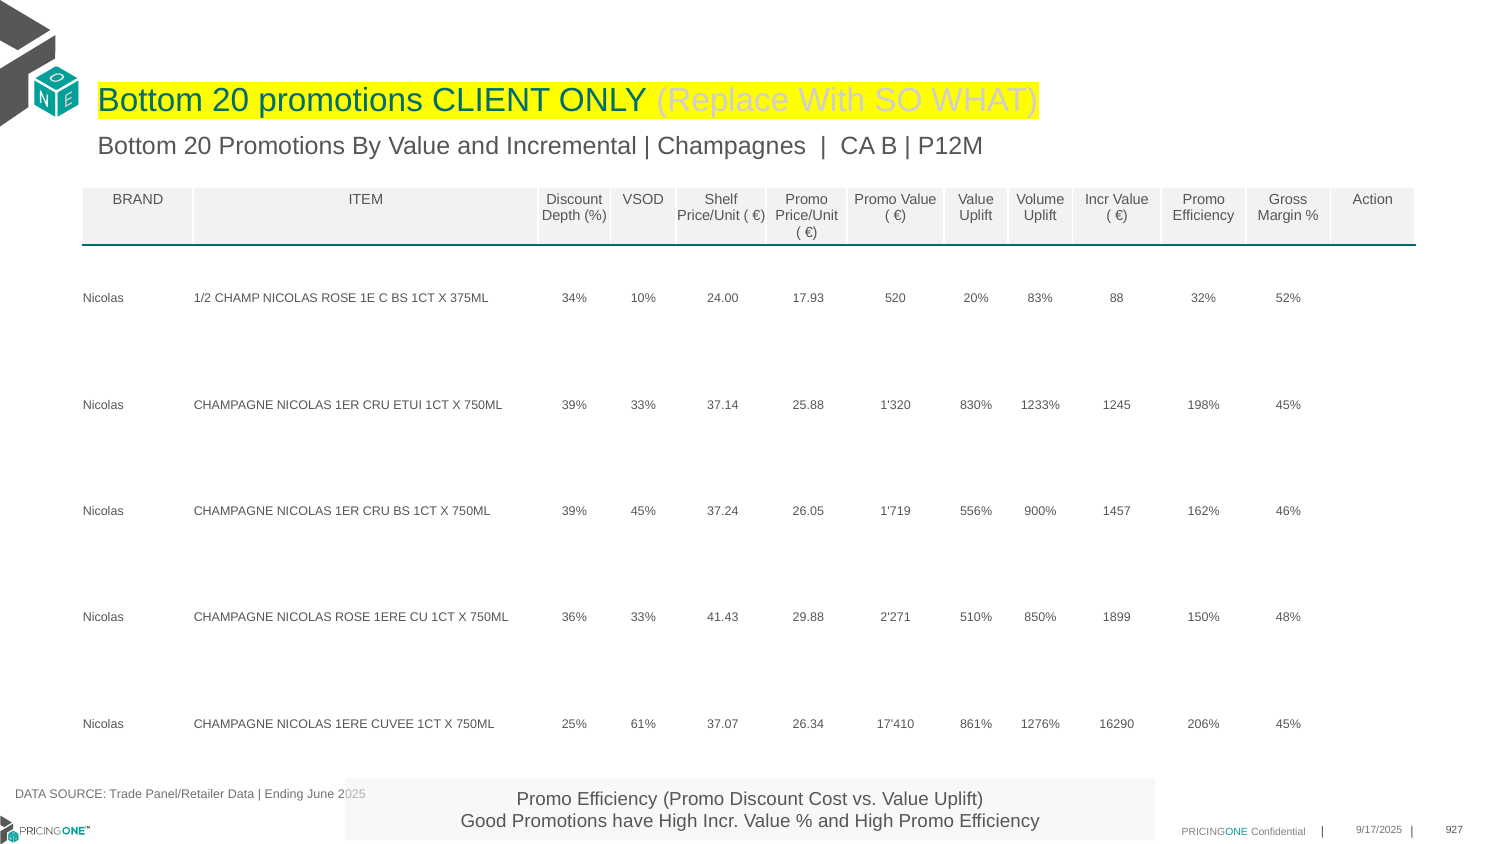

# Bottom 20 promotions CLIENT ONLY (Replace With SO WHAT)
Bottom 20 Promotions By Value and Incremental | Champagnes  |  CA B | P12M
| BRAND | ITEM | Discount Depth (%) | VSOD | Shelf Price/Unit ( €) | Promo Price/Unit ( €) | Promo Value ( €) | Value Uplift | Volume Uplift | Incr Value ( €) | Promo Efficiency | Gross Margin % | Action |
| --- | --- | --- | --- | --- | --- | --- | --- | --- | --- | --- | --- | --- |
| Nicolas | 1/2 CHAMP NICOLAS ROSE 1E C BS 1CT X 375ML | 34% | 10% | 24.00 | 17.93 | 520 | 20% | 83% | 88 | 32% | 52% |  |
| Nicolas | CHAMPAGNE NICOLAS 1ER CRU ETUI 1CT X 750ML | 39% | 33% | 37.14 | 25.88 | 1'320 | 830% | 1233% | 1245 | 198% | 45% |  |
| Nicolas | CHAMPAGNE NICOLAS 1ER CRU BS 1CT X 750ML | 39% | 45% | 37.24 | 26.05 | 1'719 | 556% | 900% | 1457 | 162% | 46% |  |
| Nicolas | CHAMPAGNE NICOLAS ROSE 1ERE CU 1CT X 750ML | 36% | 33% | 41.43 | 29.88 | 2'271 | 510% | 850% | 1899 | 150% | 48% |  |
| Nicolas | CHAMPAGNE NICOLAS 1ERE CUVEE 1CT X 750ML | 25% | 61% | 37.07 | 26.34 | 17'410 | 861% | 1276% | 16290 | 206% | 45% |  |
DATA SOURCE: Trade Panel/Retailer Data | Ending June 2025
Promo Efficiency (Promo Discount Cost vs. Value Uplift)
Good Promotions have High Incr. Value % and High Promo Efficiency

9/17/2025
927